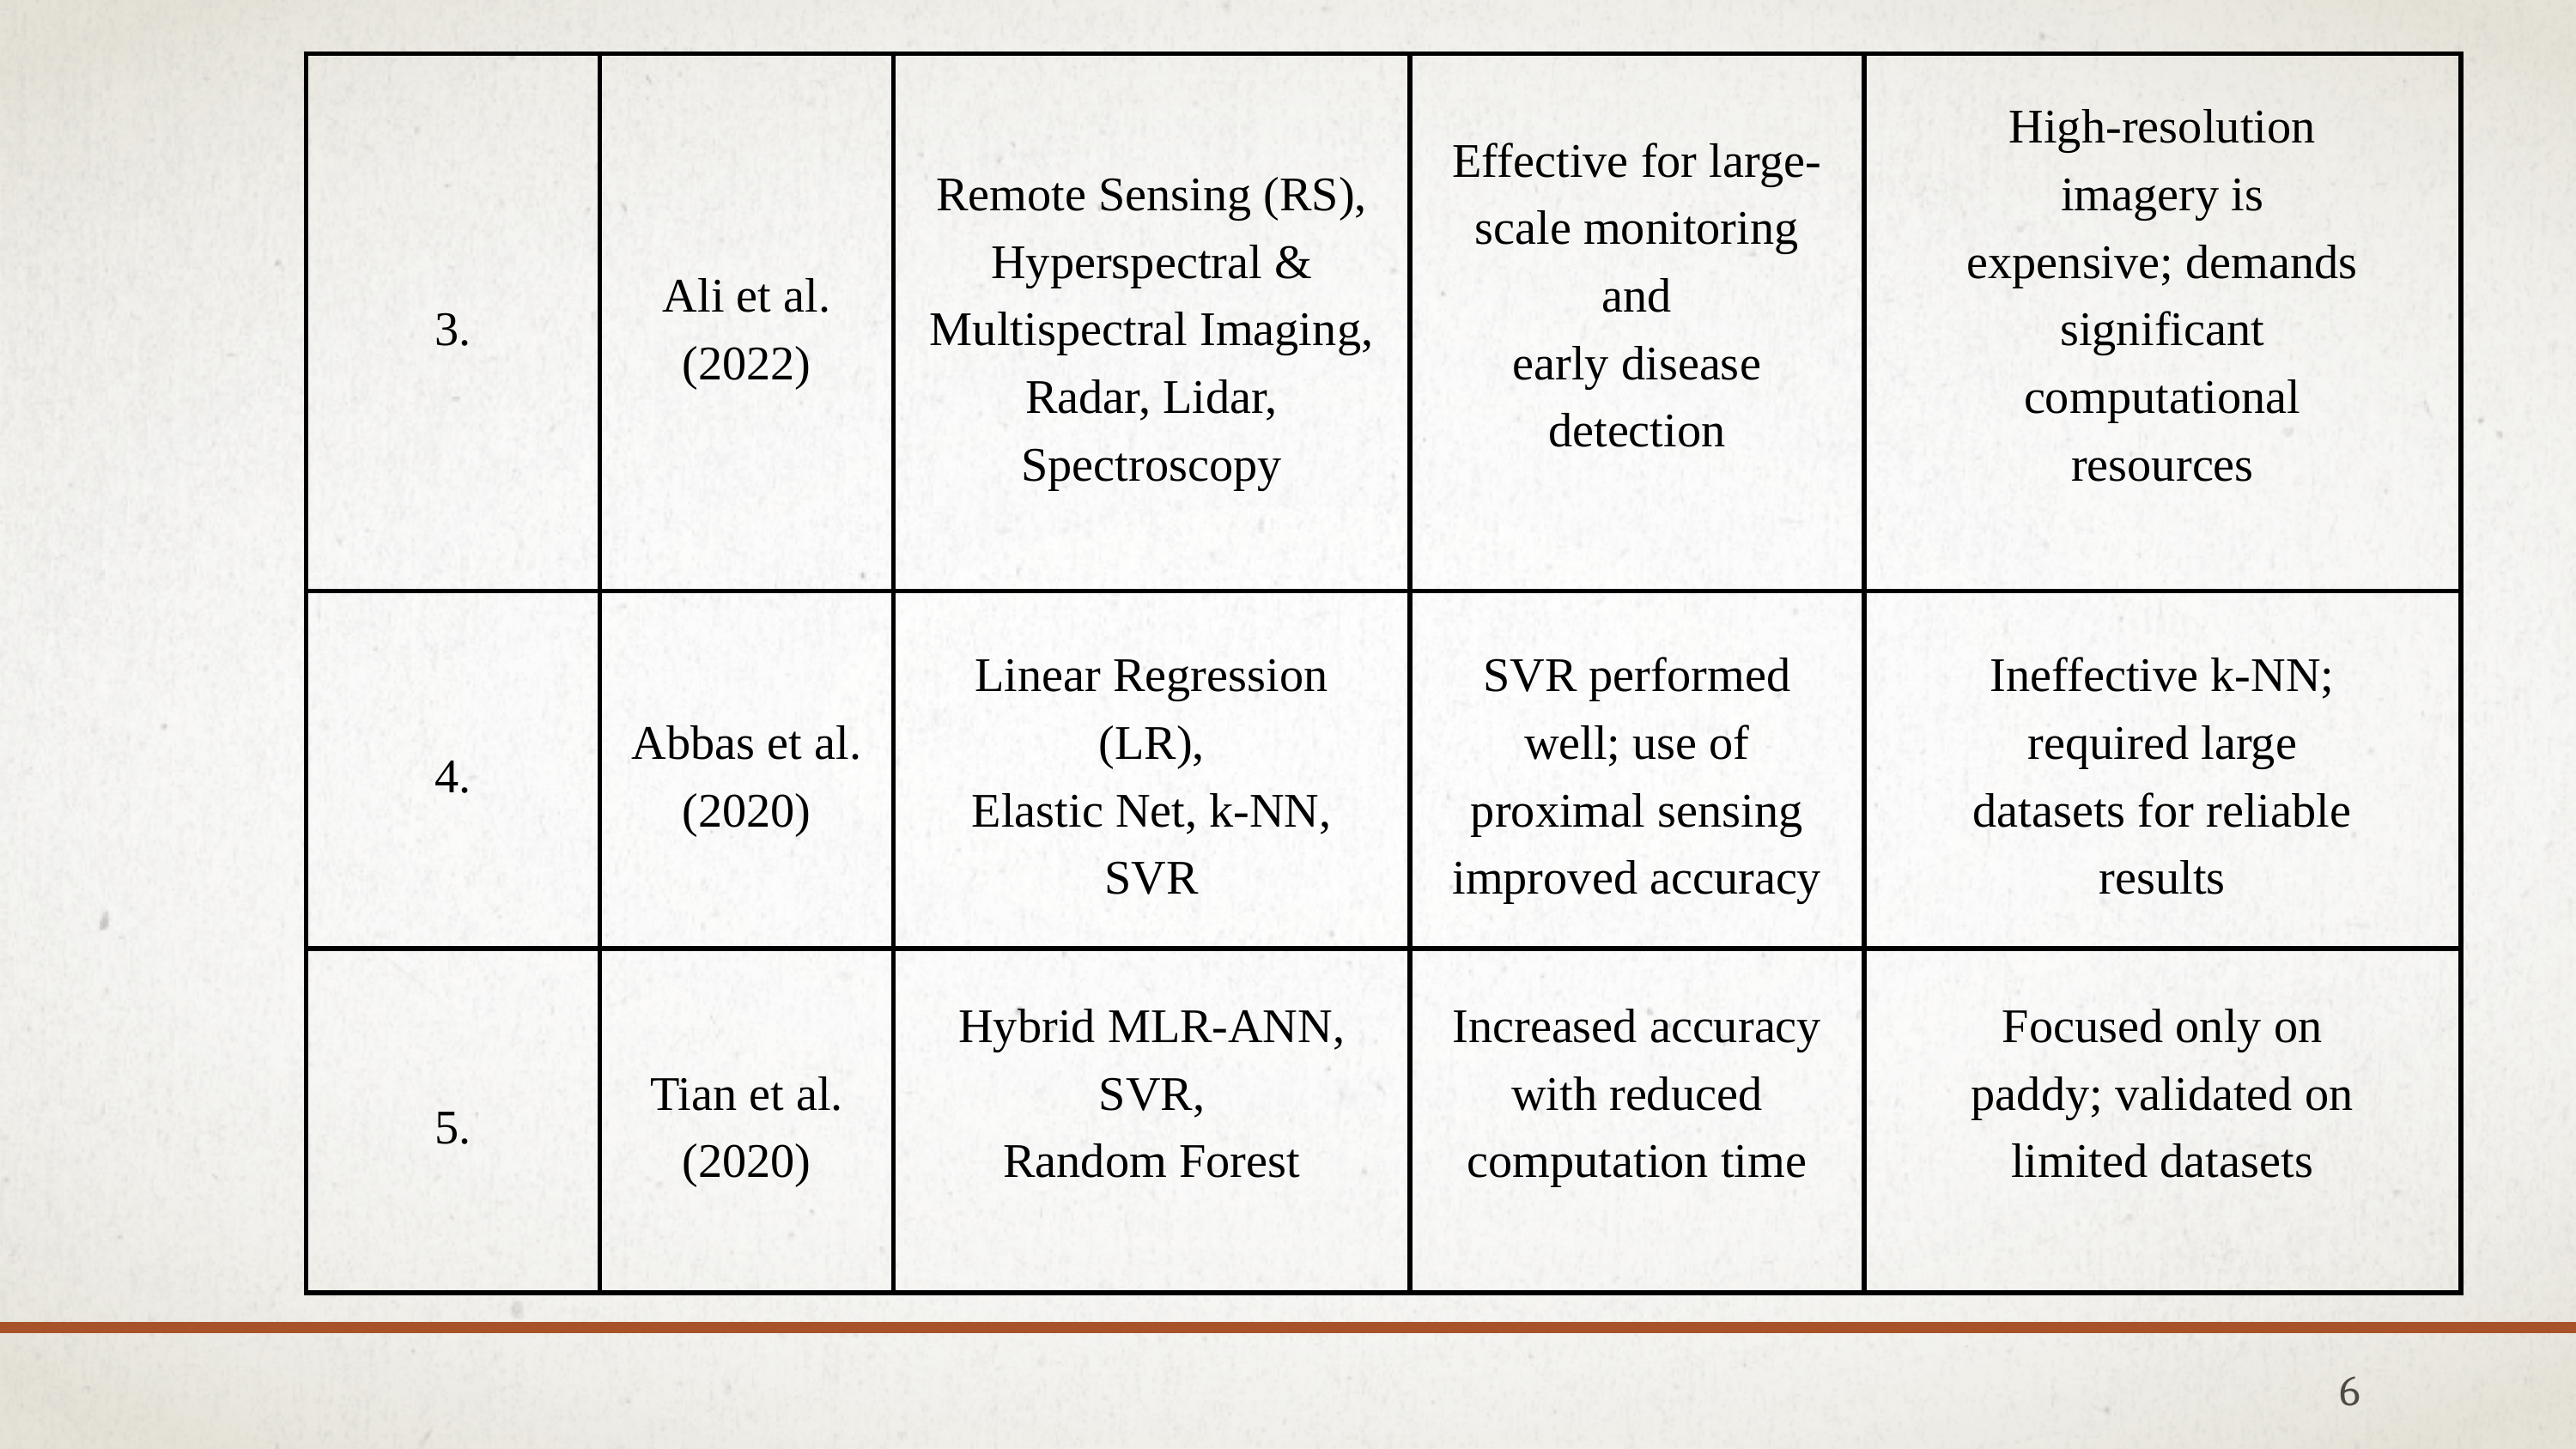

| 3. | Ali et al. (2022) | Remote Sensing (RS), Hyperspectral & Multispectral Imaging, Radar, Lidar, Spectroscopy | Effective for large- scale monitoring and early disease detection | High-resolution imagery is expensive; demands significant computational resources |
| --- | --- | --- | --- | --- |
| 4. | Abbas et al. (2020) | Linear Regression (LR), Elastic Net, k-NN, SVR | SVR performed well; use of proximal sensing improved accuracy | Ineffective k-NN; required large datasets for reliable results |
| 5. | Tian et al. (2020) | Hybrid MLR-ANN, SVR, Random Forest | Increased accuracy with reduced computation time | Focused only on paddy; validated on limited datasets |

6